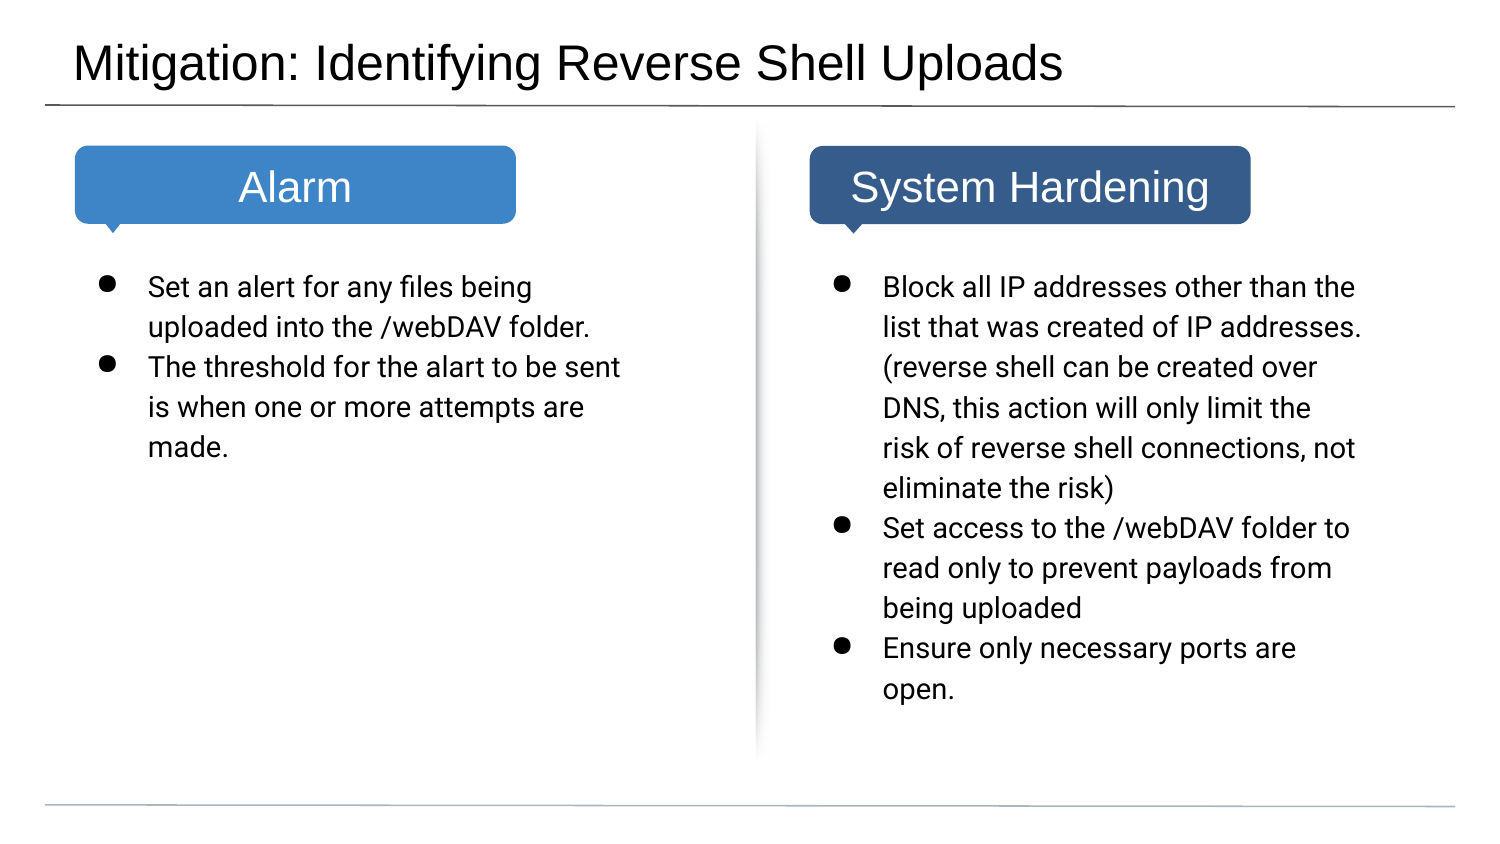

# Mitigation: Identifying Reverse Shell Uploads
Set an alert for any files being uploaded into the /webDAV folder.
The threshold for the alart to be sent is when one or more attempts are made.

Block all IP addresses other than the list that was created of IP addresses.
(reverse shell can be created over DNS, this action will only limit the risk of reverse shell connections, not eliminate the risk)
Set access to the /webDAV folder to read only to prevent payloads from being uploaded
Ensure only necessary ports are open.